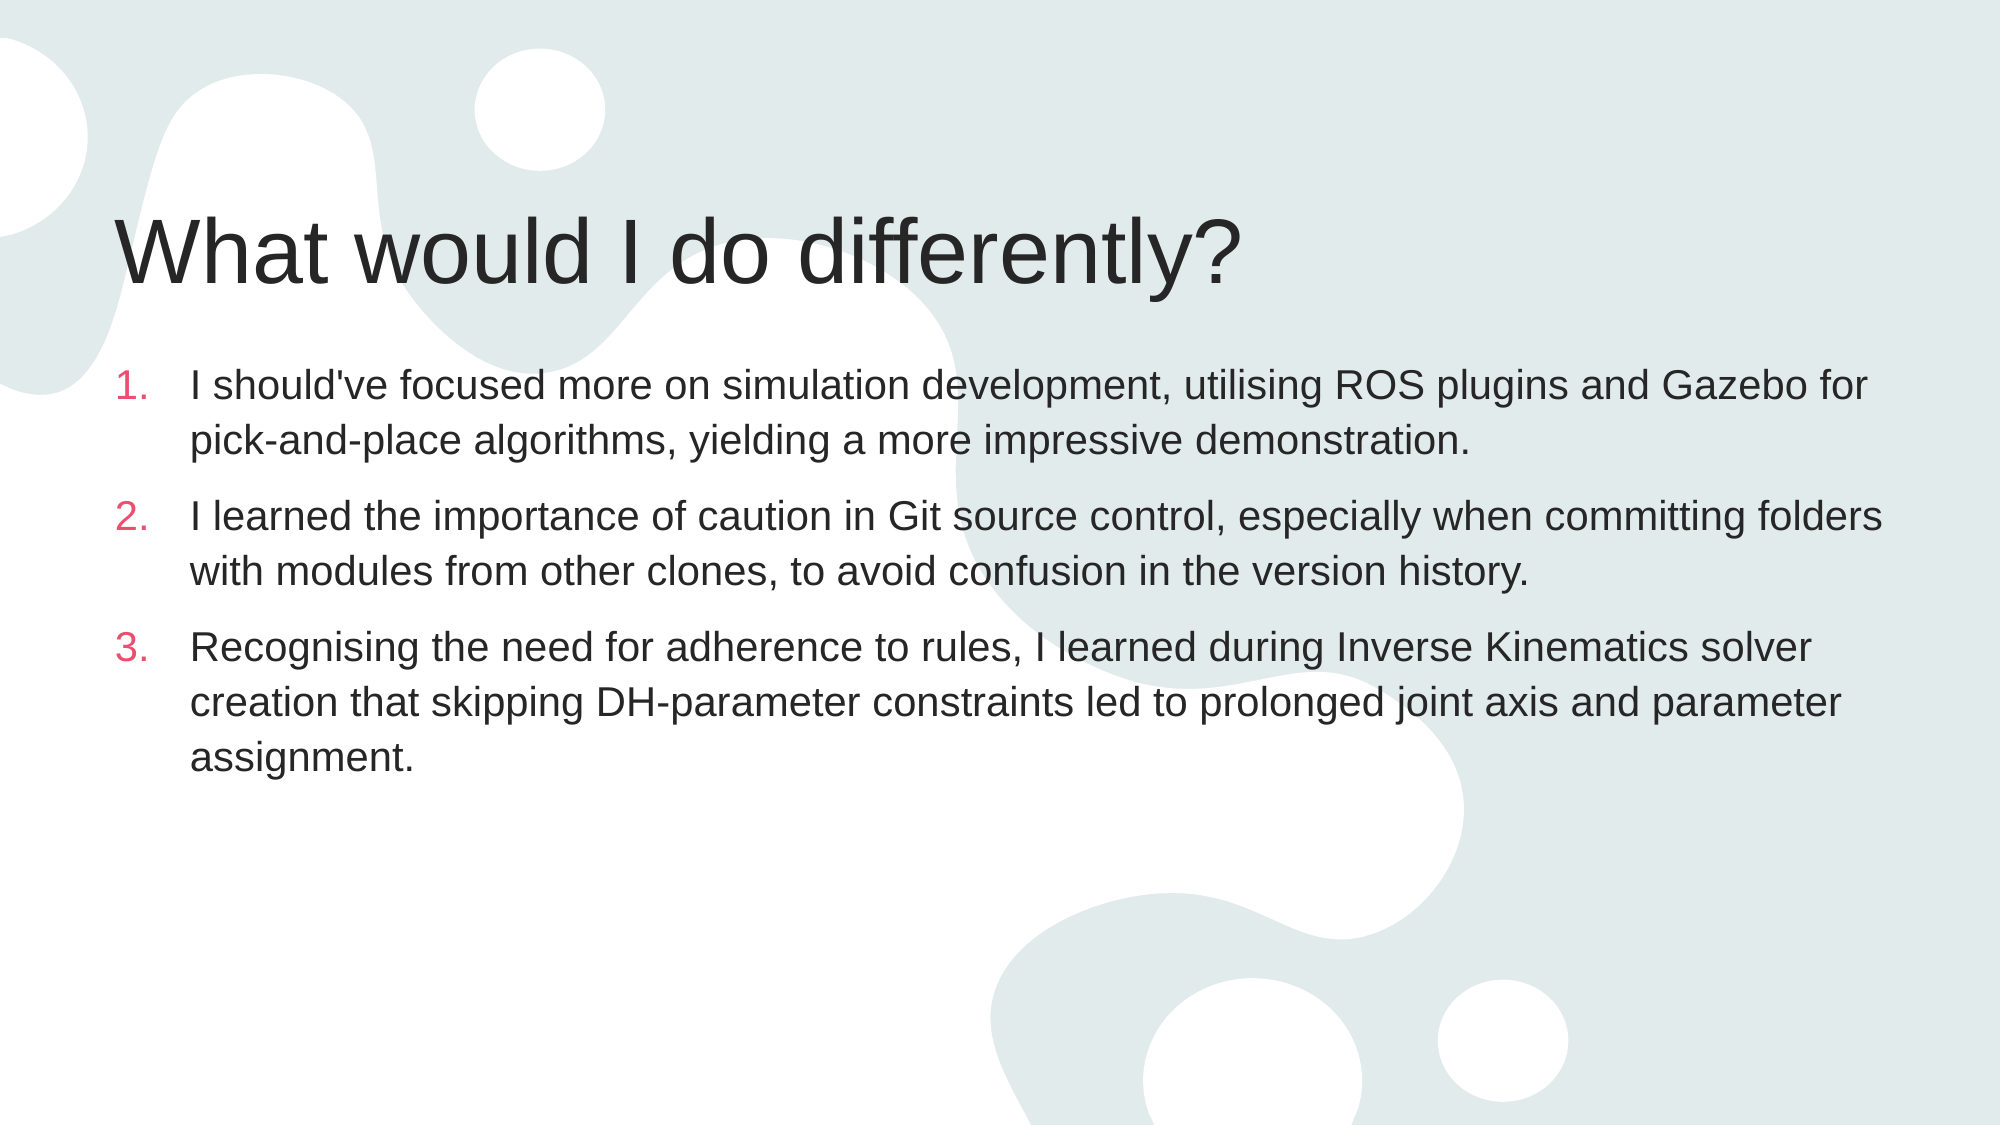

# What would I do differently?
I should've focused more on simulation development, utilising ROS plugins and Gazebo for pick-and-place algorithms, yielding a more impressive demonstration.
I learned the importance of caution in Git source control, especially when committing folders with modules from other clones, to avoid confusion in the version history.
Recognising the need for adherence to rules, I learned during Inverse Kinematics solver creation that skipping DH-parameter constraints led to prolonged joint axis and parameter assignment.